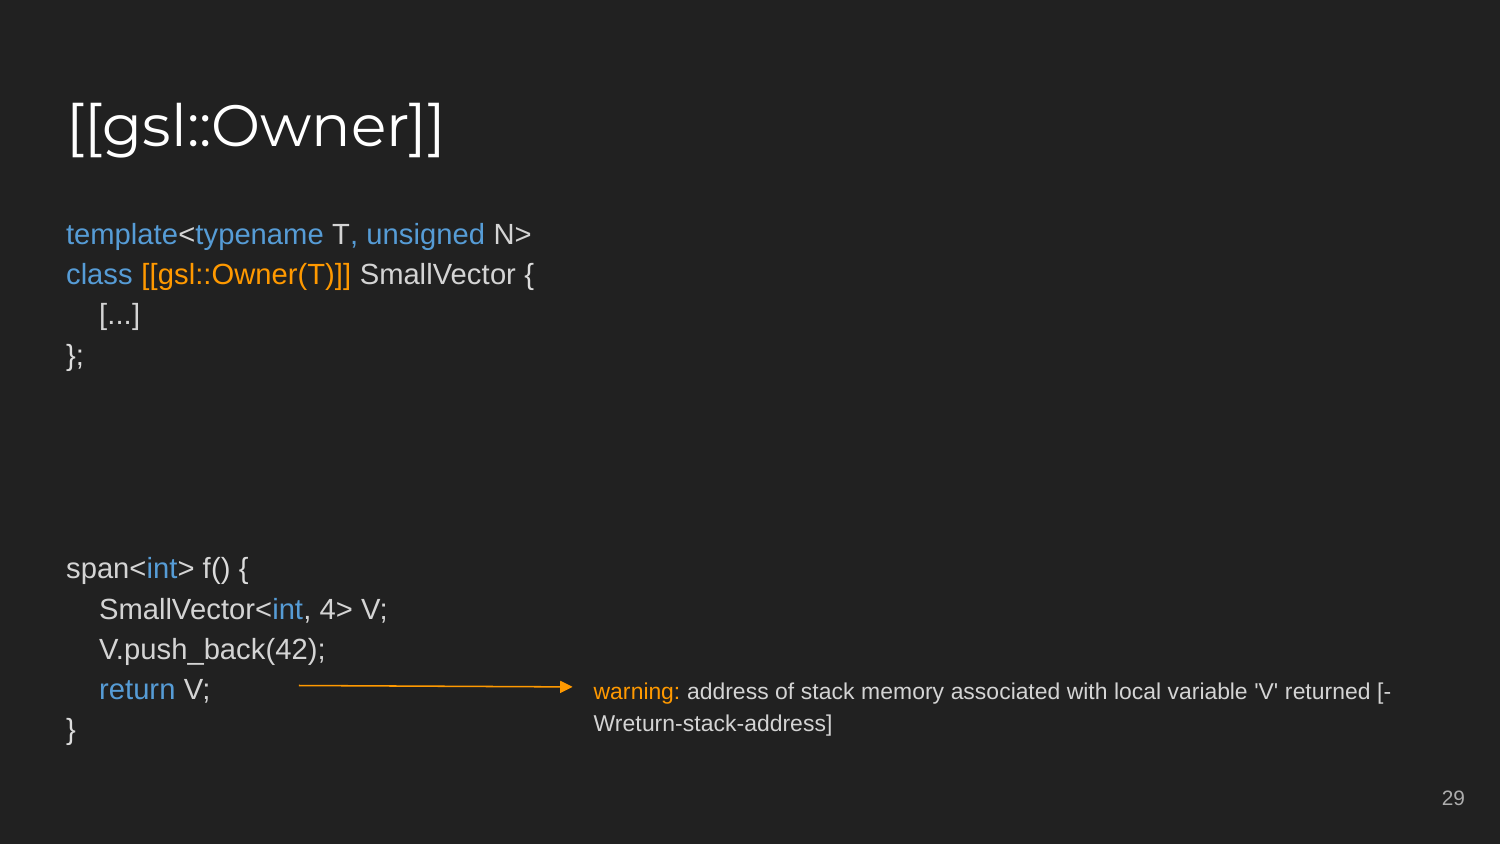

# [[gsl::Owner]]
template<typename T, unsigned N>
class [[gsl::Owner(T)]] SmallVector {
    [...]
};

span<int> f() {
    SmallVector<int, 4> V;
    V.push_back(42);
    return V;
}
warning: address of stack memory associated with local variable 'V' returned [-Wreturn-stack-address]
29